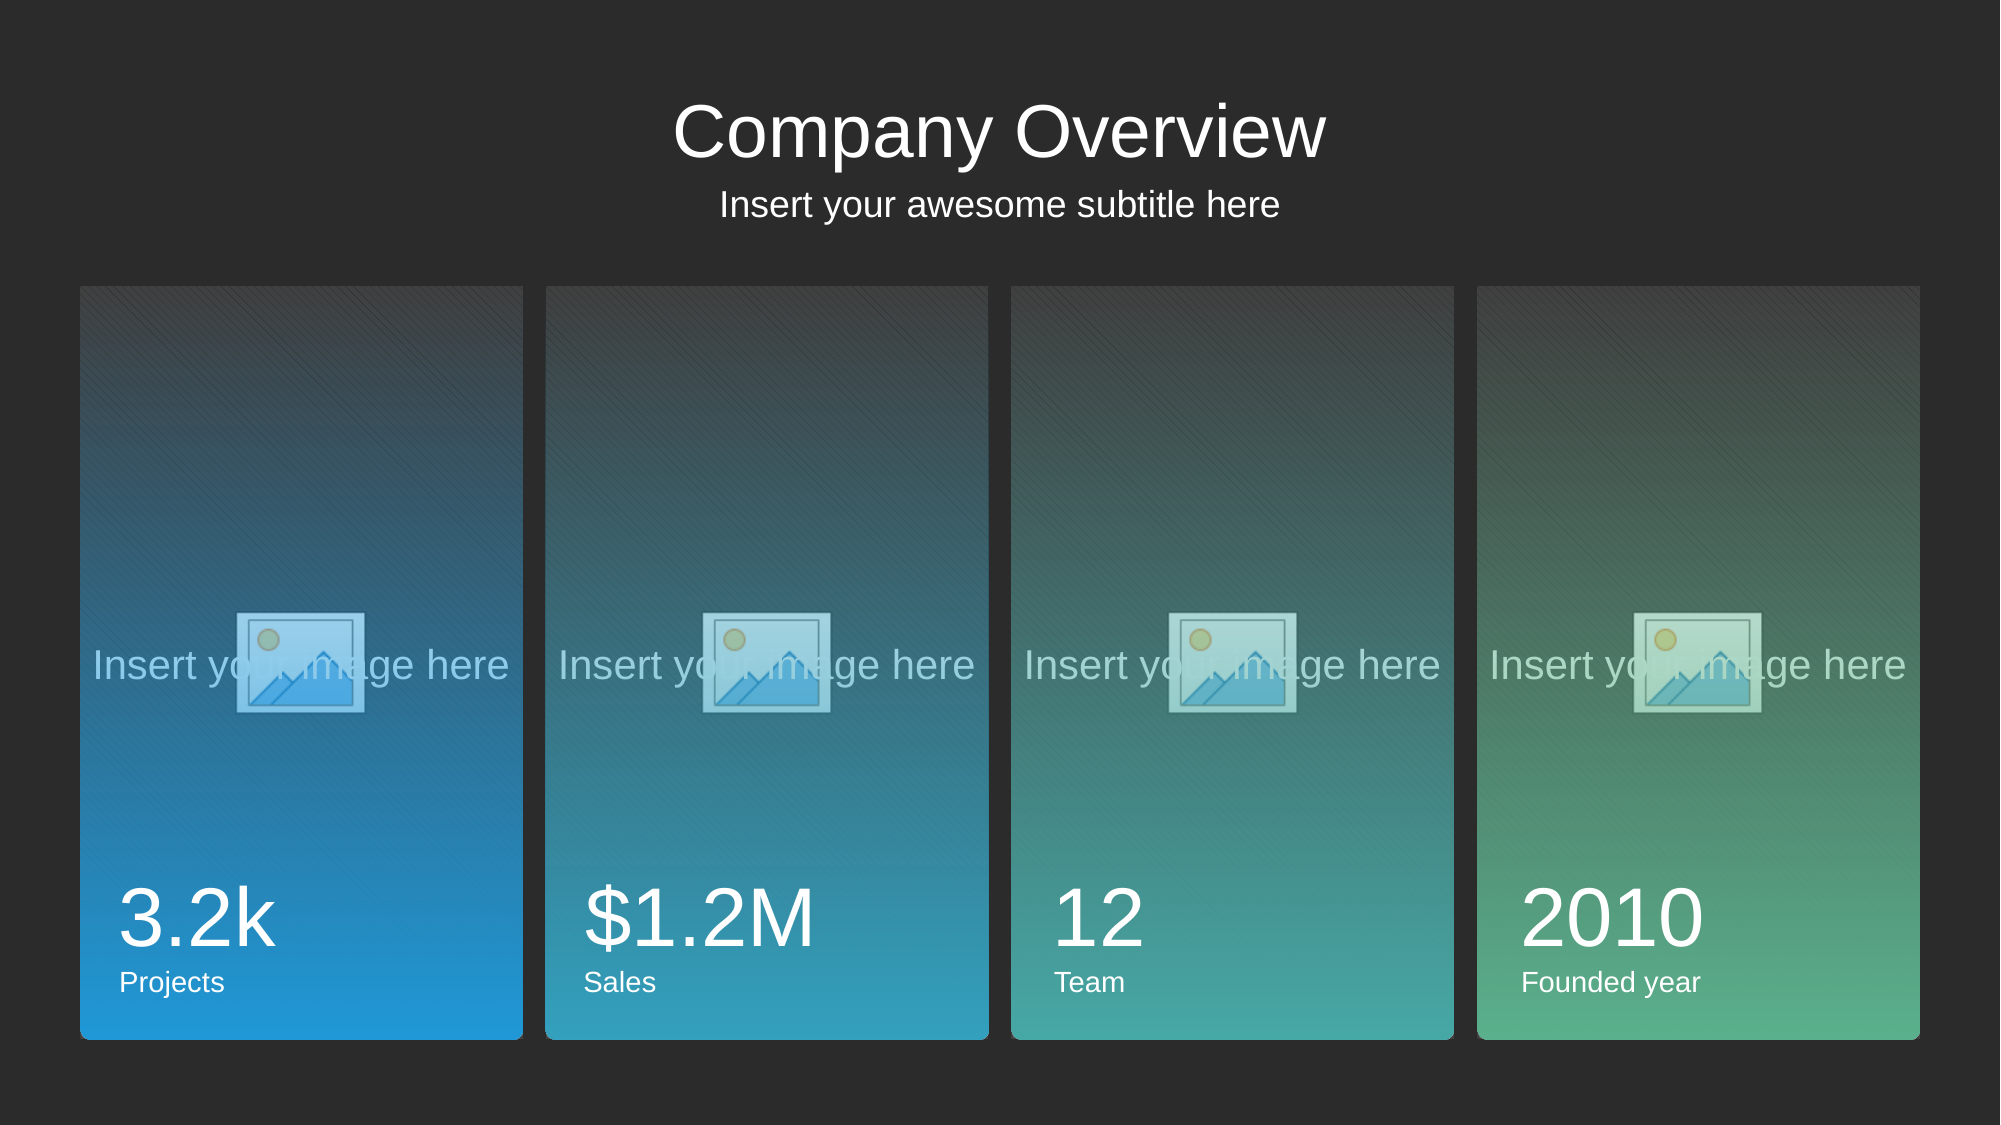

# Company Overview
Insert your awesome subtitle here

3.2k
$1.2M
12
2010
Projects
Sales
Team
Founded year